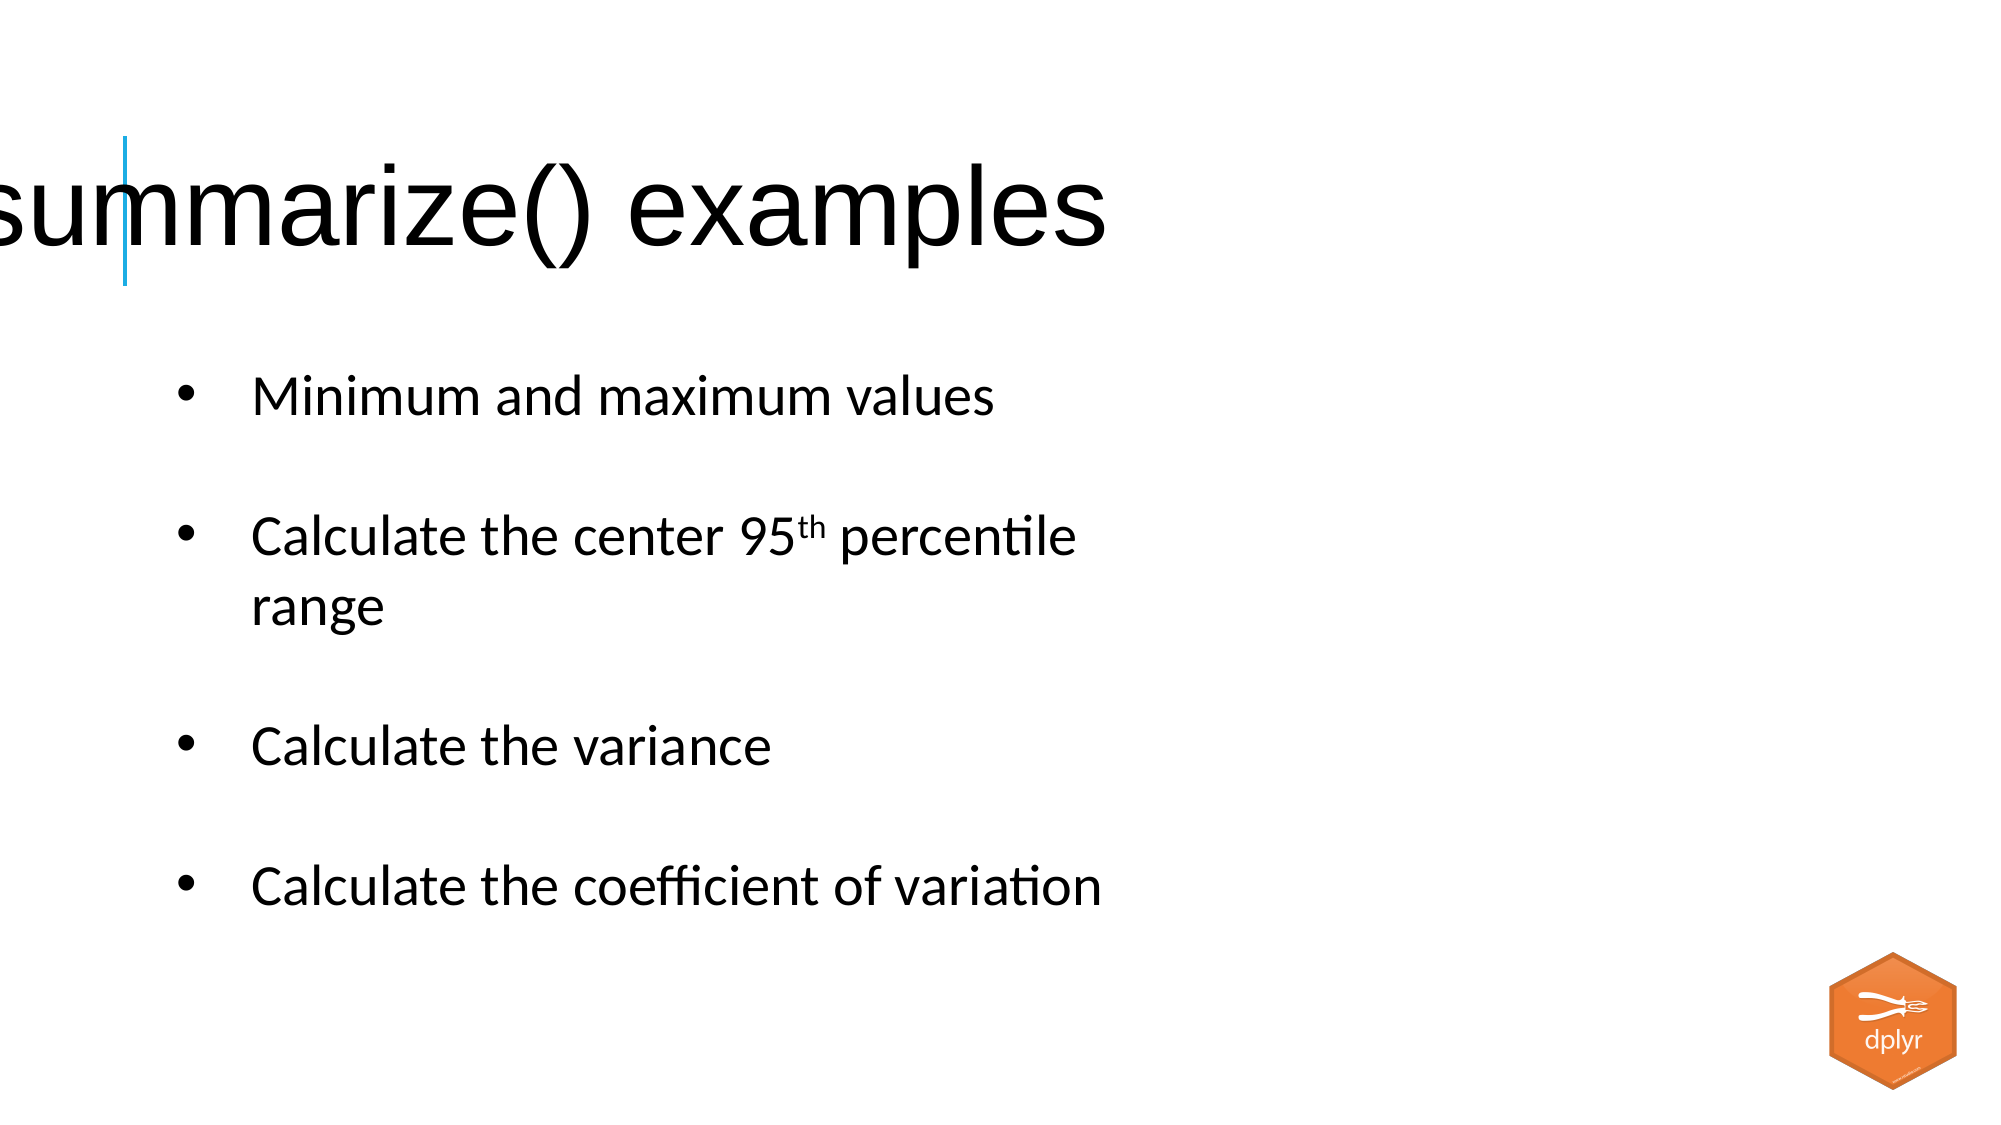

summarize() examples

Minimum and maximum values
Calculate the center 95th percentile range

Calculate the variance

Calculate the coefficient of variation